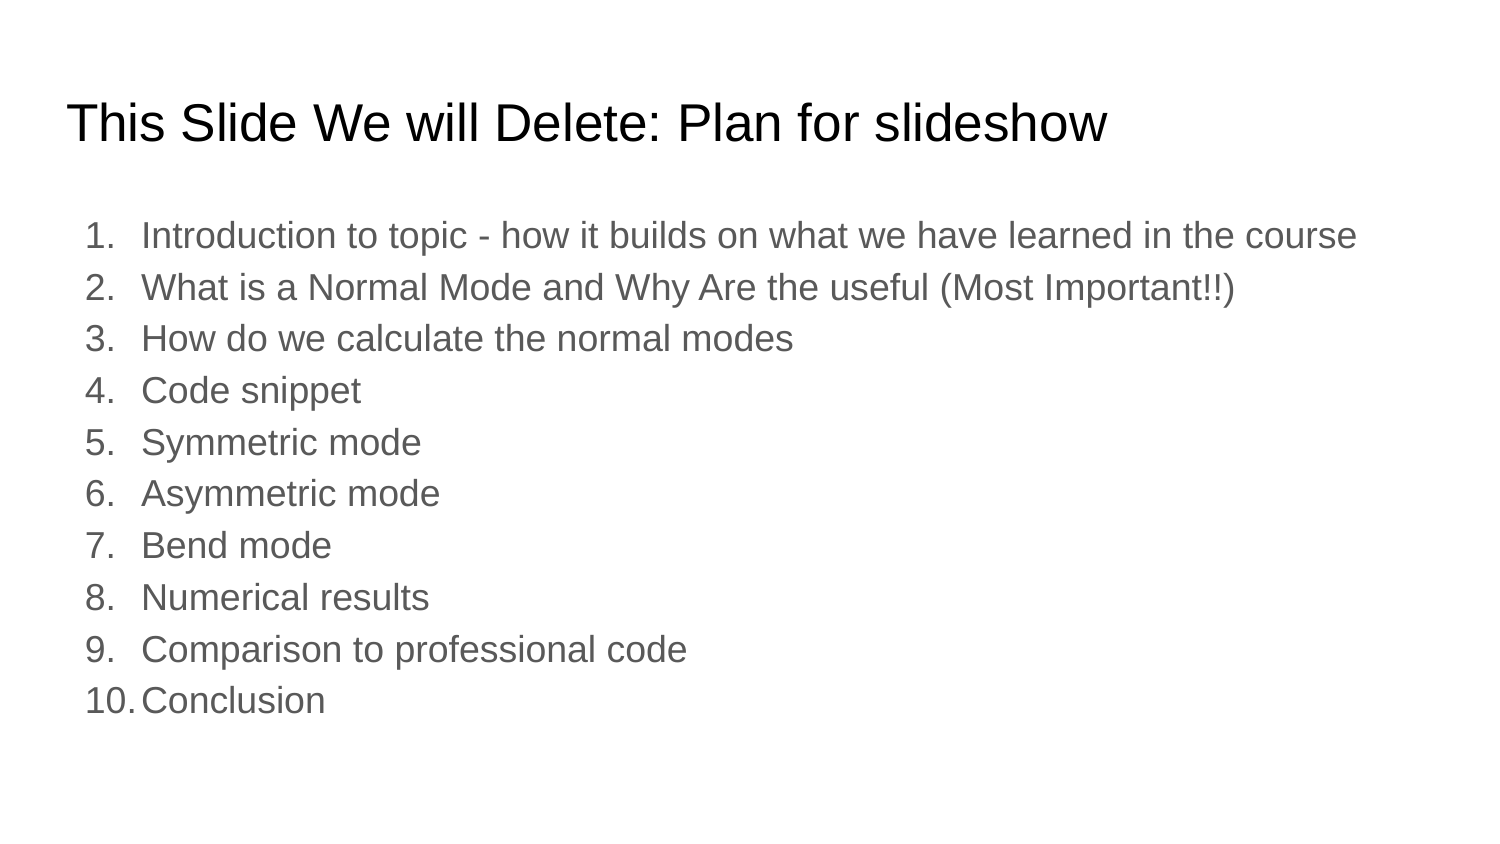

# This Slide We will Delete: Plan for slideshow
Introduction to topic - how it builds on what we have learned in the course
What is a Normal Mode and Why Are the useful (Most Important!!)
How do we calculate the normal modes
Code snippet
Symmetric mode
Asymmetric mode
Bend mode
Numerical results
Comparison to professional code
Conclusion